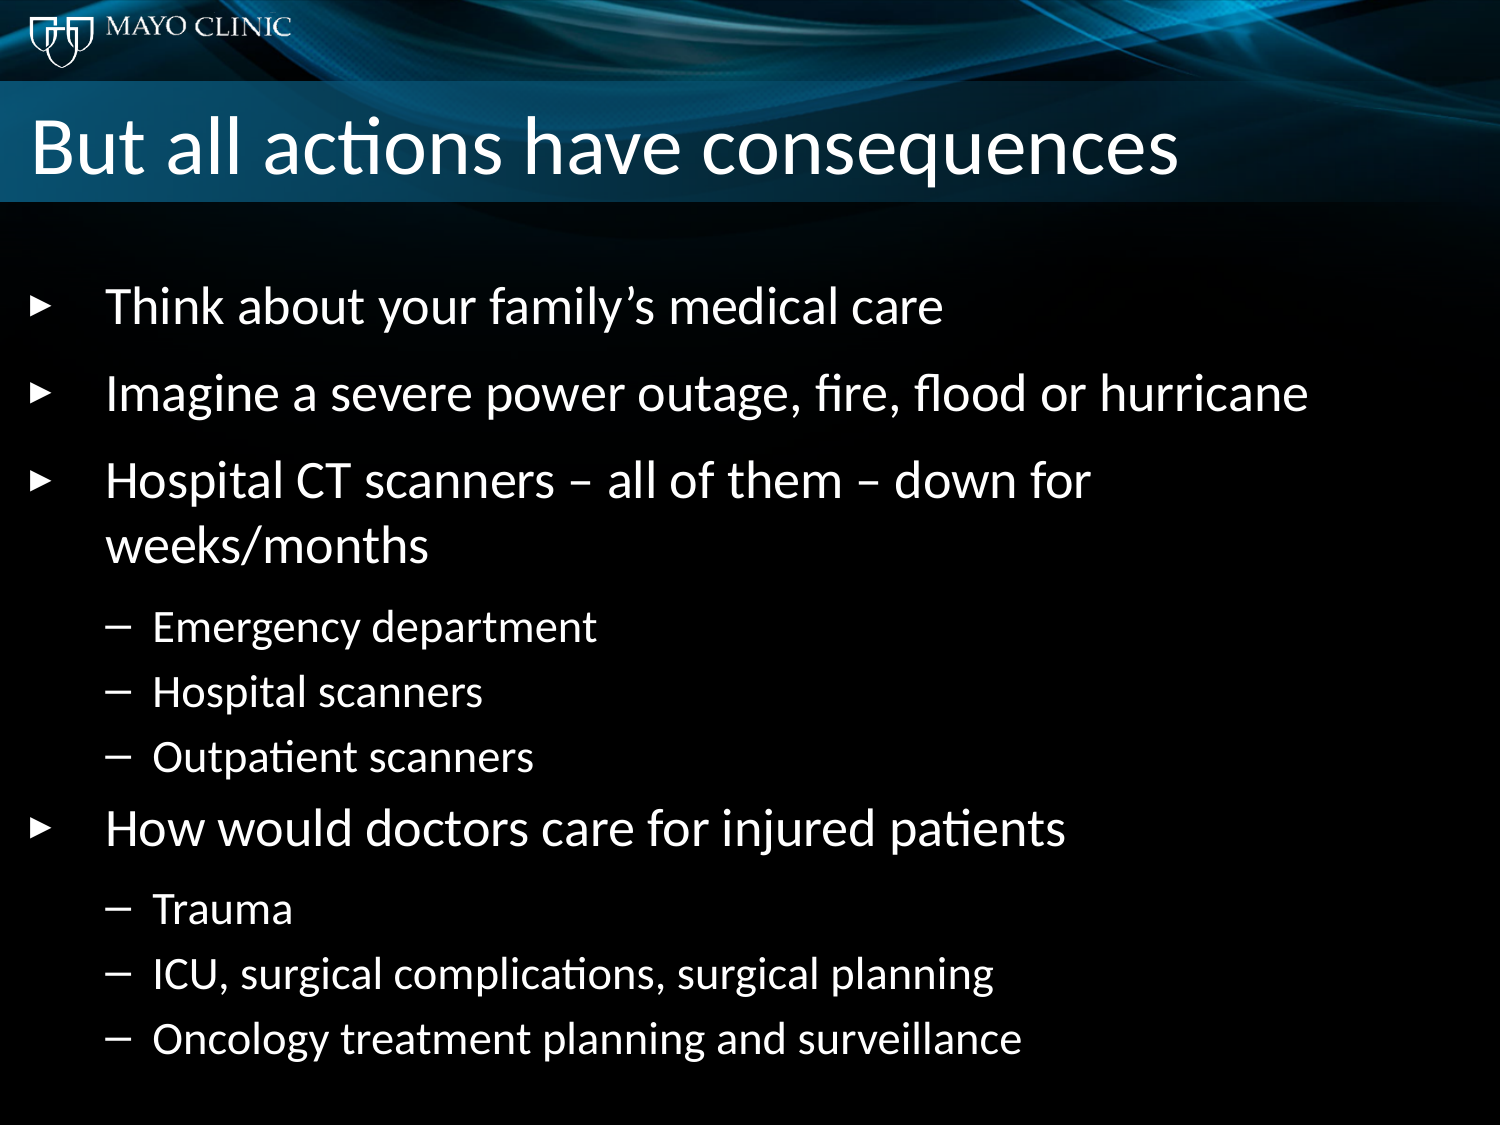

# But all actions have consequences
Think about your family’s medical care
Imagine a severe power outage, fire, flood or hurricane
Hospital CT scanners – all of them – down for weeks/months
Emergency department
Hospital scanners
Outpatient scanners
How would doctors care for injured patients
Trauma
ICU, surgical complications, surgical planning
Oncology treatment planning and surveillance